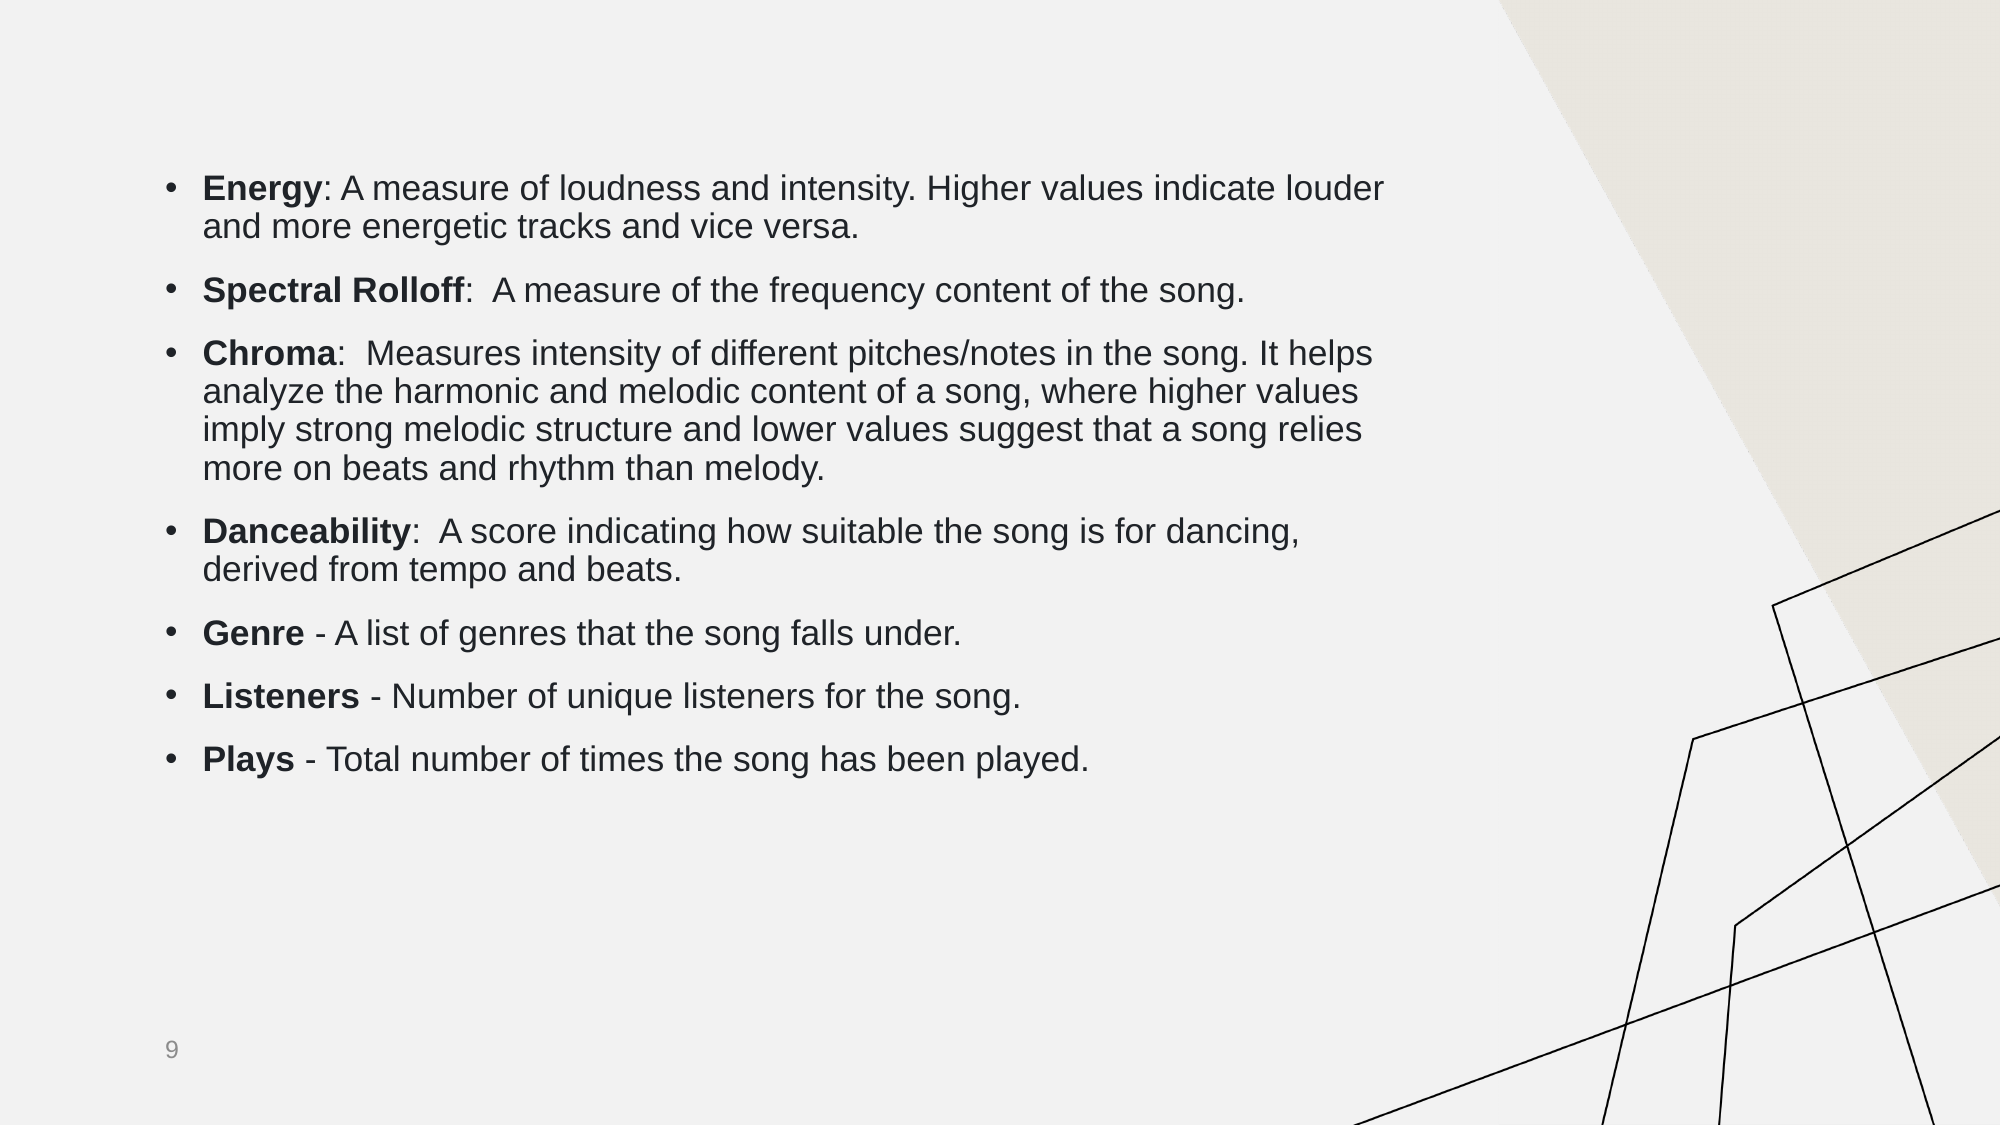

Energy: A measure of loudness and intensity. Higher values indicate louder and more energetic tracks and vice versa.
Spectral Rolloff:  A measure of the frequency content of the song.
Chroma:  Measures intensity of different pitches/notes in the song. It helps analyze the harmonic and melodic content of a song, where higher values imply strong melodic structure and lower values suggest that a song relies more on beats and rhythm than melody.
Danceability:  A score indicating how suitable the song is for dancing, derived from tempo and beats.
Genre - A list of genres that the song falls under.
Listeners - Number of unique listeners for the song.
Plays - Total number of times the song has been played.

9